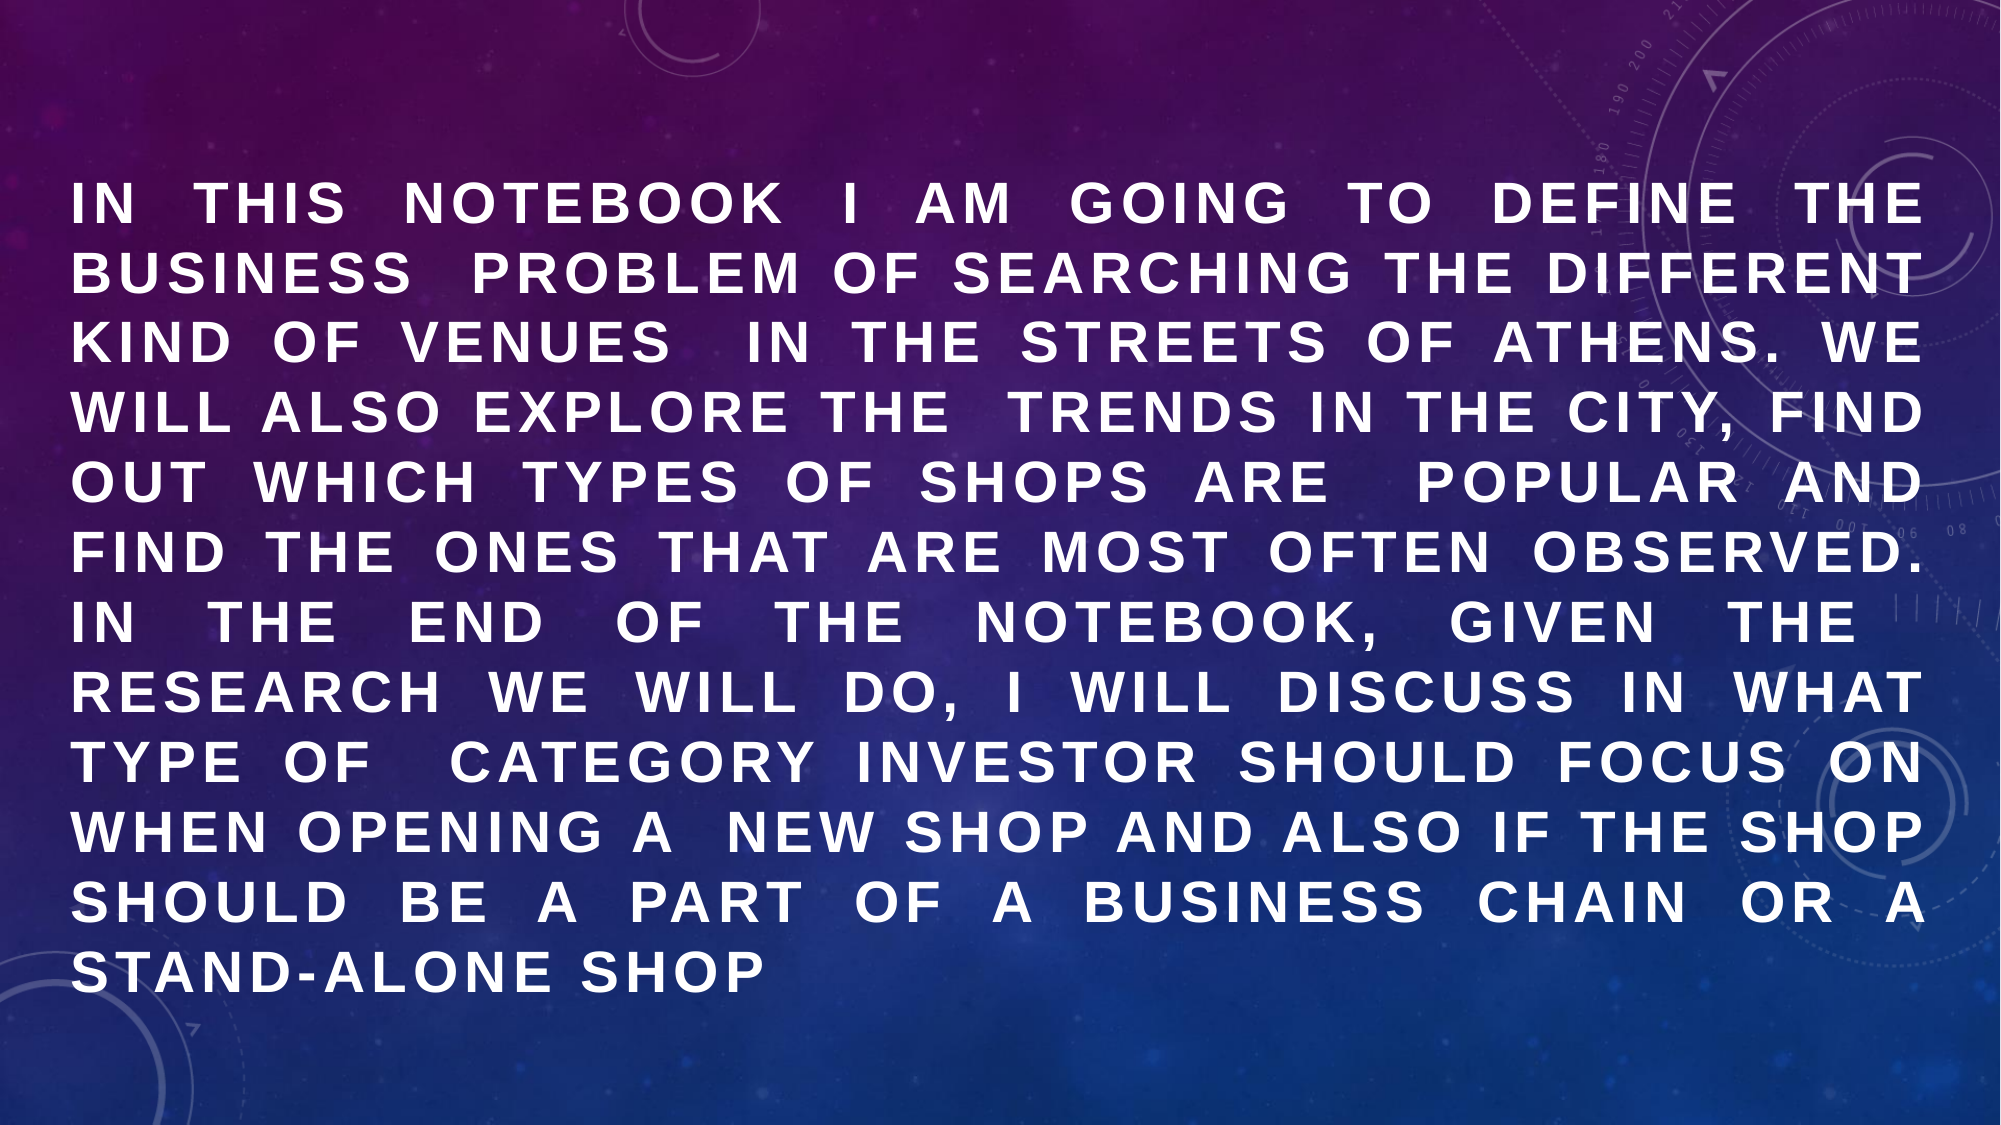

IN THIS NOTEBOOK I AM GOING TO DEFINE THE BUSINESS  PROBLEM OF SEARCHING THE DIFFERENT KIND OF VENUES  IN THE STREETS OF ATHENS. WE WILL ALSO EXPLORE THE  TRENDS IN THE CITY, FIND OUT WHICH TYPES OF SHOPS ARE  POPULAR AND FIND THE ONES THAT ARE MOST OFTEN OBSERVED. IN THE END OF THE NOTEBOOK, GIVEN THE  RESEARCH WE WILL DO, I WILL DISCUSS IN WHAT TYPE OF  CATEGORY INVESTOR SHOULD FOCUS ON WHEN OPENING A  NEW SHOP AND ALSO IF THE SHOP SHOULD BE A PART OF A BUSINESS CHAIN OR A STAND-ALONE SHOP